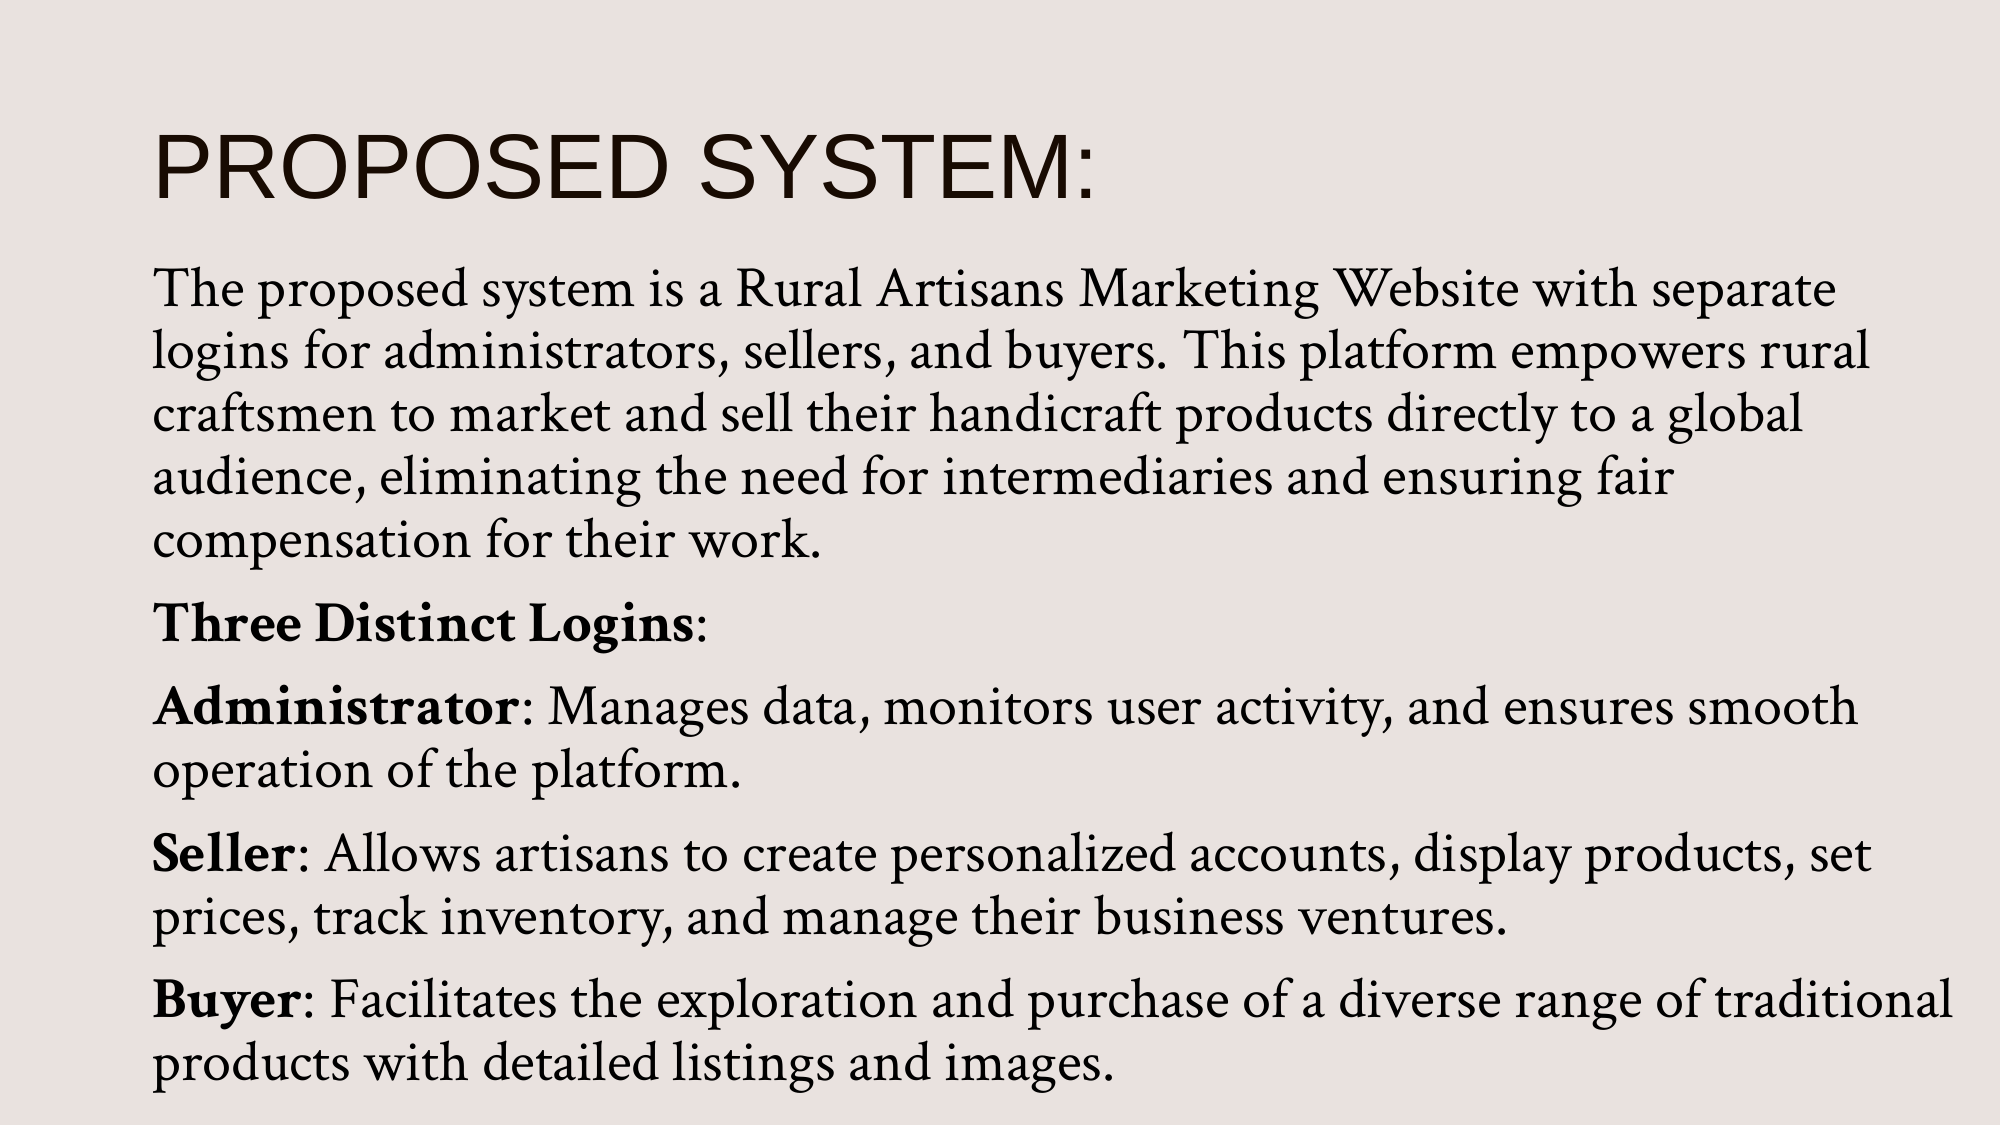

# PROPOSED SYSTEM:
The proposed system is a Rural Artisans Marketing Website with separate logins for administrators, sellers, and buyers. This platform empowers rural craftsmen to market and sell their handicraft products directly to a global audience, eliminating the need for intermediaries and ensuring fair compensation for their work.
Three Distinct Logins:
Administrator: Manages data, monitors user activity, and ensures smooth operation of the platform.
Seller: Allows artisans to create personalized accounts, display products, set prices, track inventory, and manage their business ventures.
Buyer: Facilitates the exploration and purchase of a diverse range of traditional products with detailed listings and images.